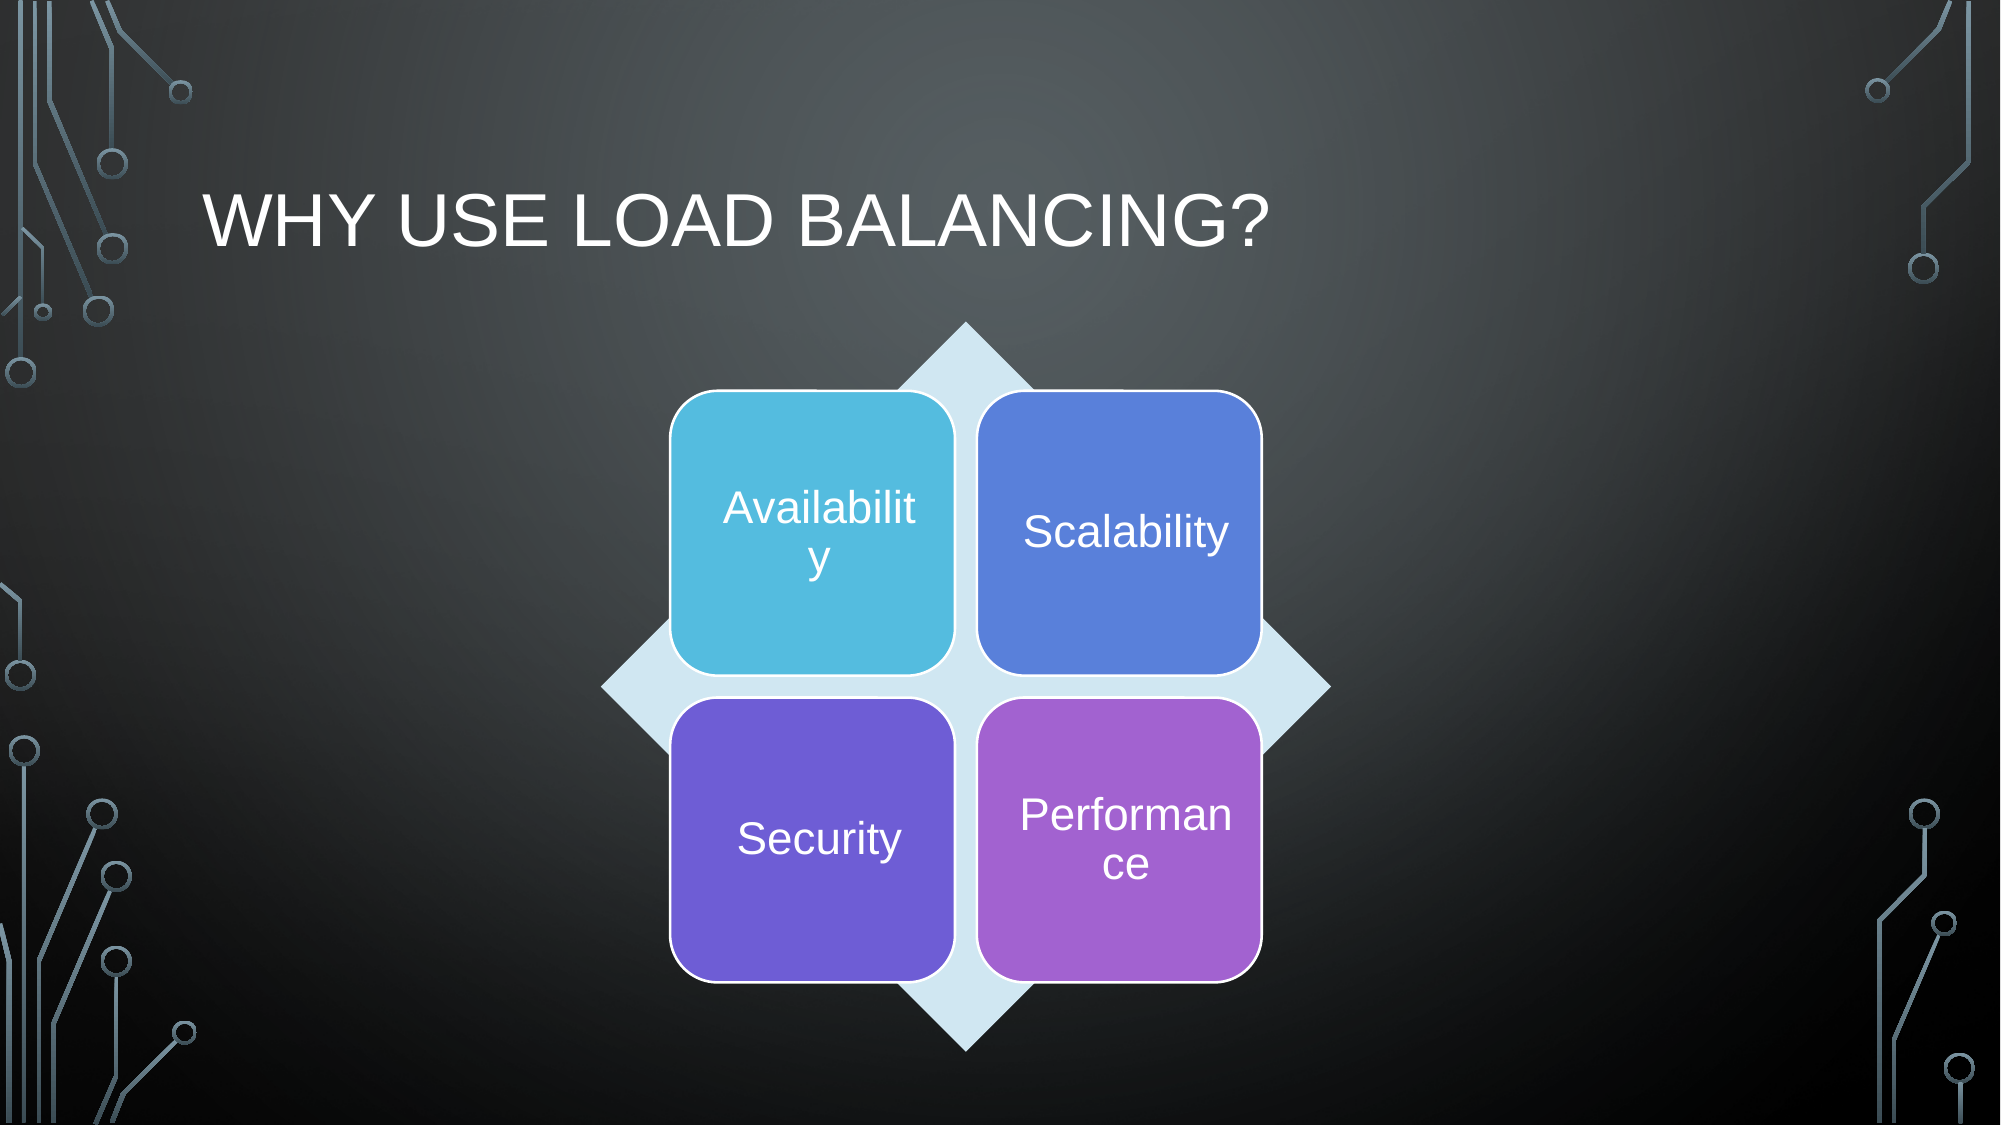

# Why Use Load Balancing?
Availability
Scalability
Security
Performance